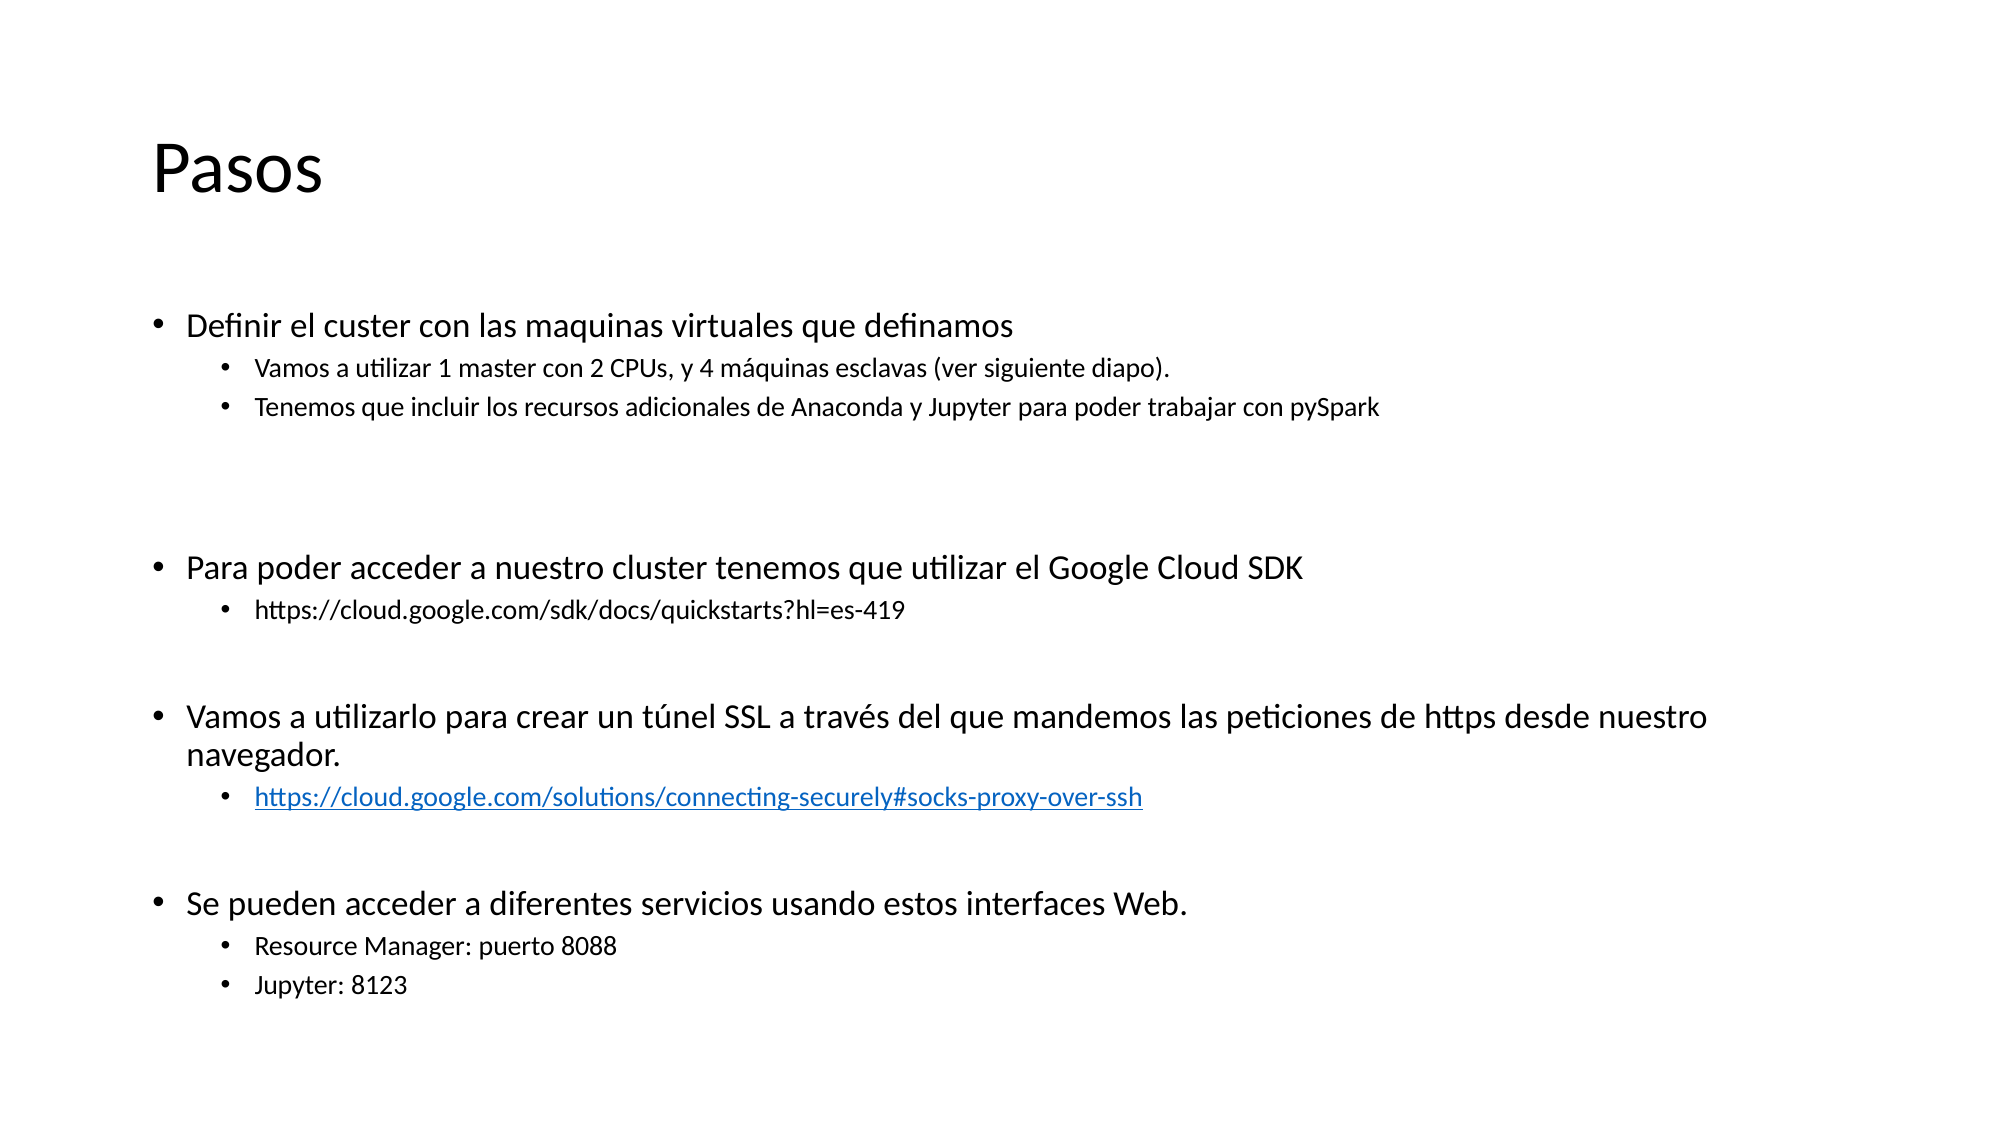

# Pasos
Definir el custer con las maquinas virtuales que definamos
Vamos a utilizar 1 master con 2 CPUs, y 4 máquinas esclavas (ver siguiente diapo).
Tenemos que incluir los recursos adicionales de Anaconda y Jupyter para poder trabajar con pySpark

Para poder acceder a nuestro cluster tenemos que utilizar el Google Cloud SDK
https://cloud.google.com/sdk/docs/quickstarts?hl=es-419

Vamos a utilizarlo para crear un túnel SSL a través del que mandemos las peticiones de https desde nuestro navegador.
https://cloud.google.com/solutions/connecting-securely#socks-proxy-over-ssh

Se pueden acceder a diferentes servicios usando estos interfaces Web.
Resource Manager: puerto 8088
Jupyter: 8123